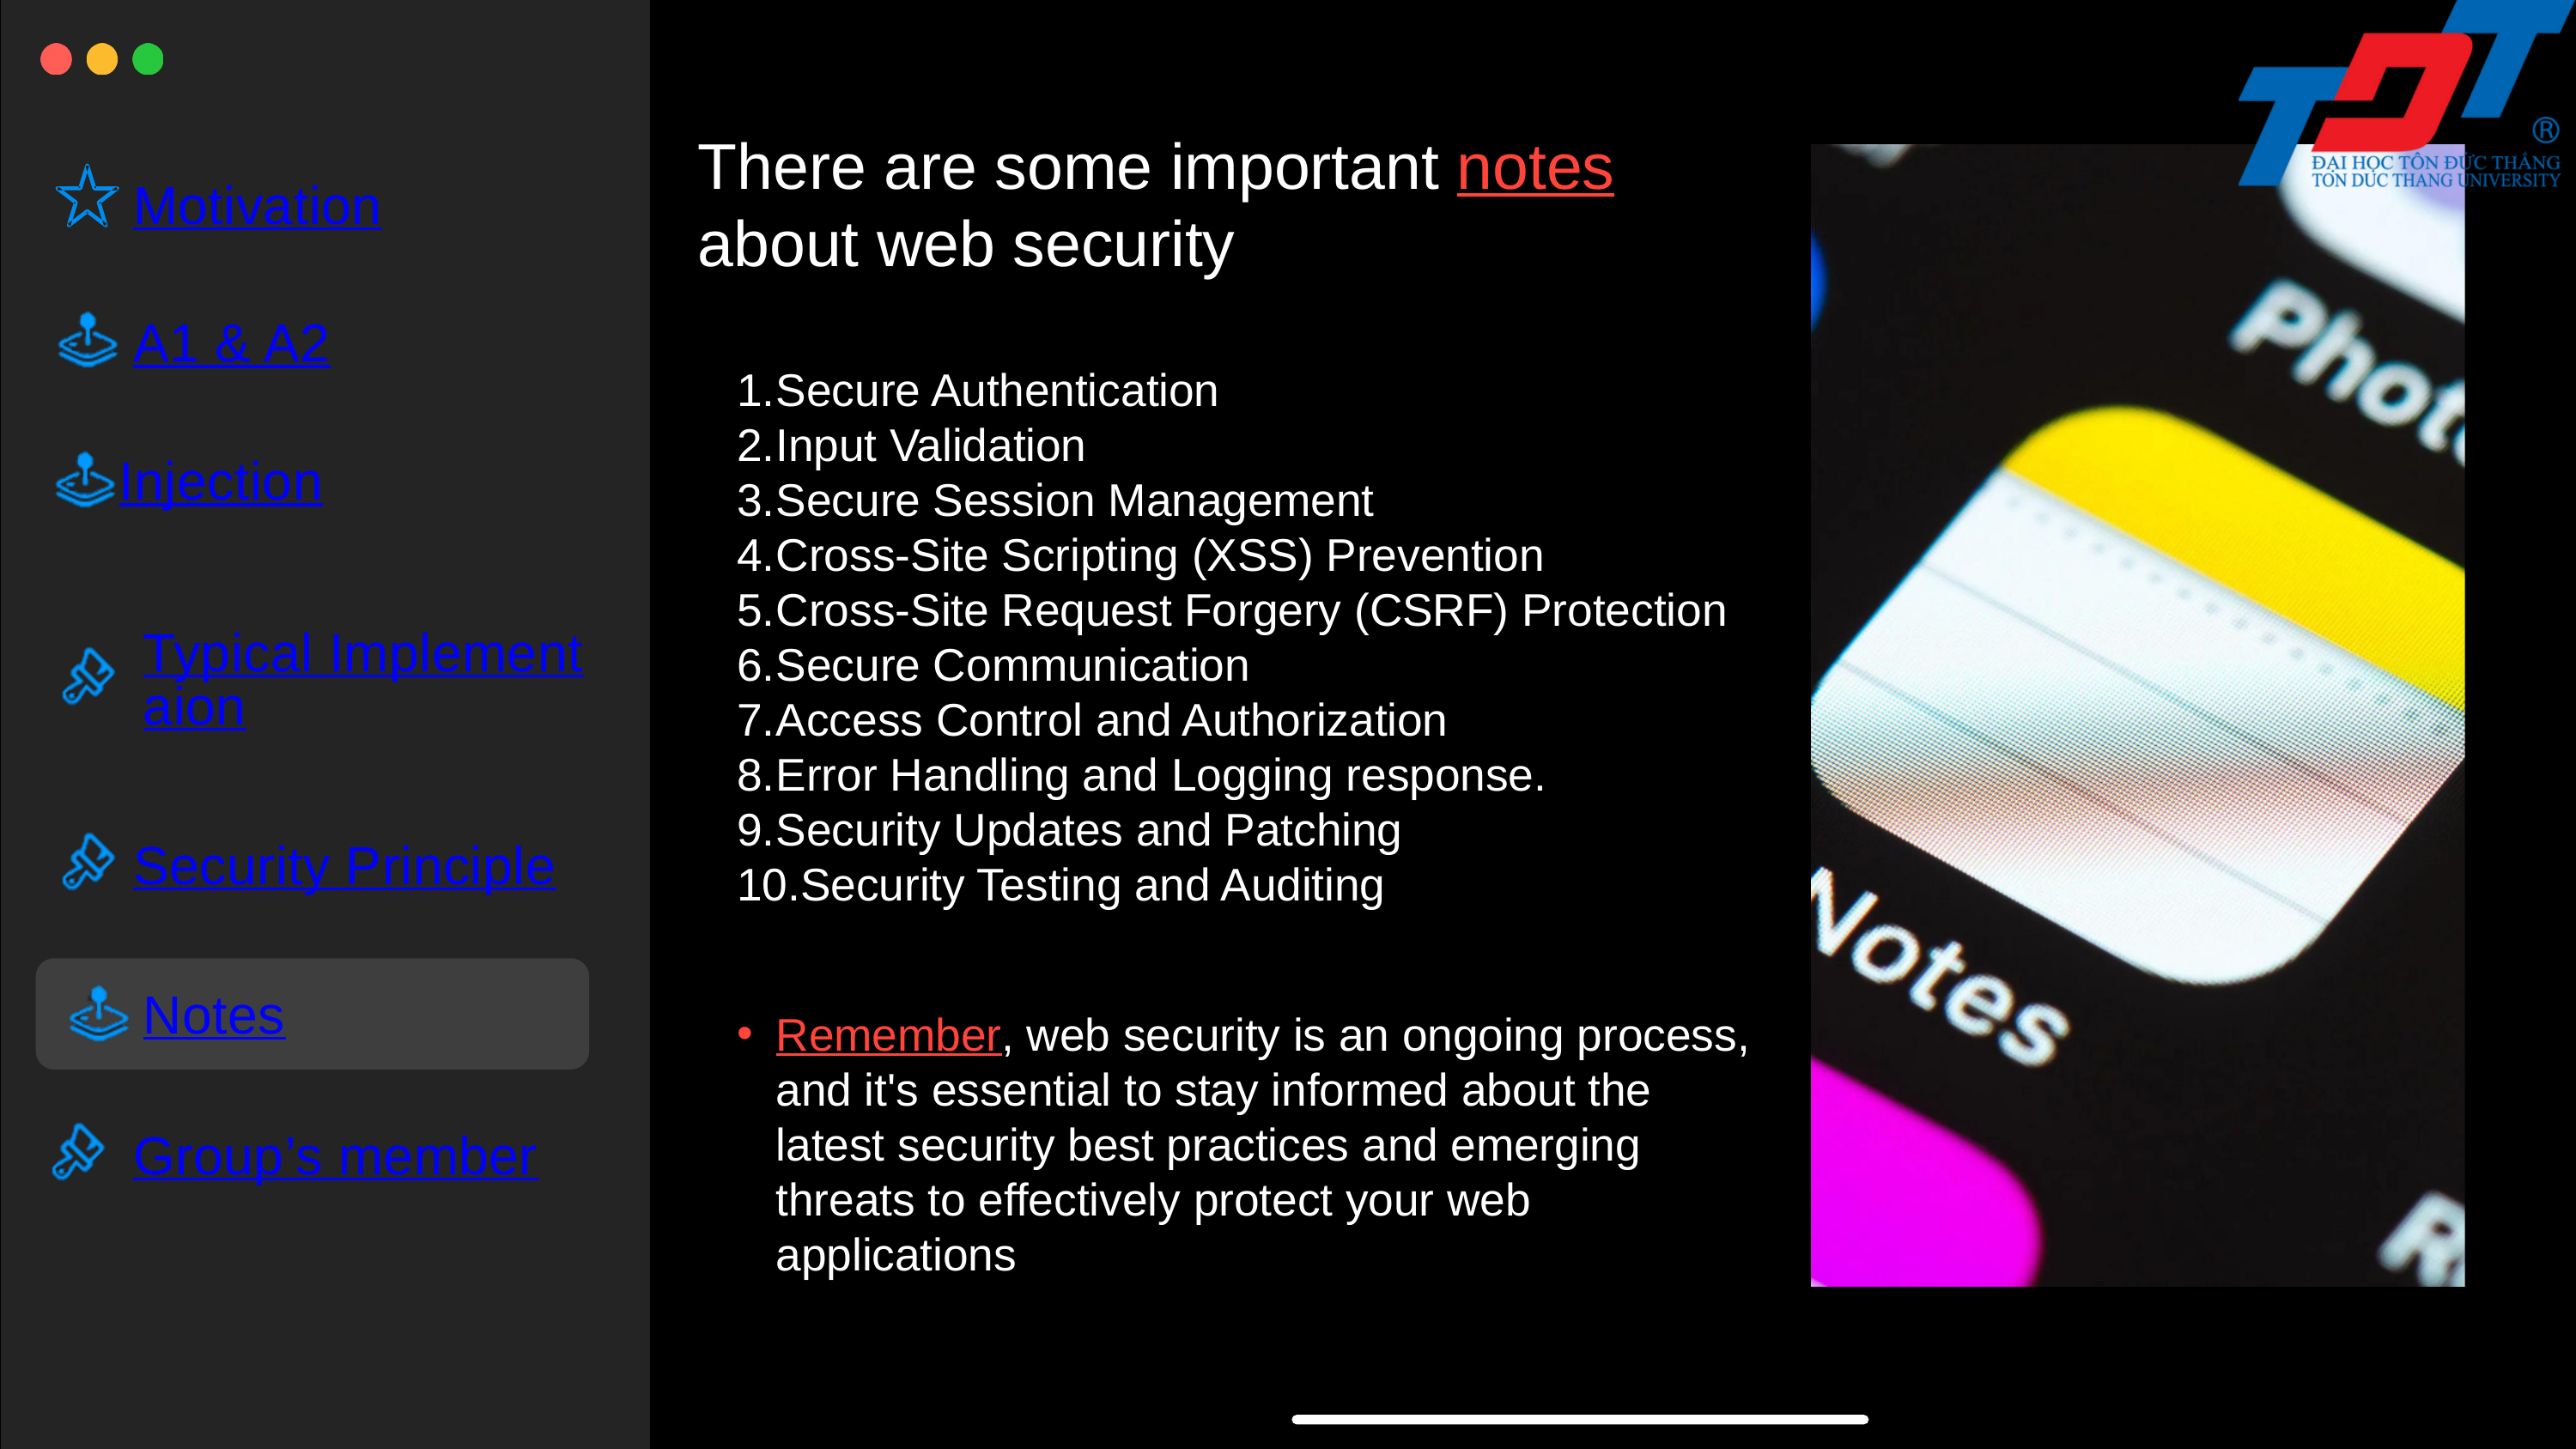

There are some important notes about web security

Secure Authentication
Input Validation
Secure Session Management
Cross-Site Scripting (XSS) Prevention
Cross-Site Request Forgery (CSRF) Protection
Secure Communication
Access Control and Authorization
Error Handling and Logging response.
Security Updates and Patching
Security Testing and Auditing

Remember, web security is an ongoing process, and it's essential to stay informed about the latest security best practices and emerging threats to effectively protect your web applications

Motivation

A1 & A2

Injection
Typical Implementaion

Security Principle

Notes

Group’s member